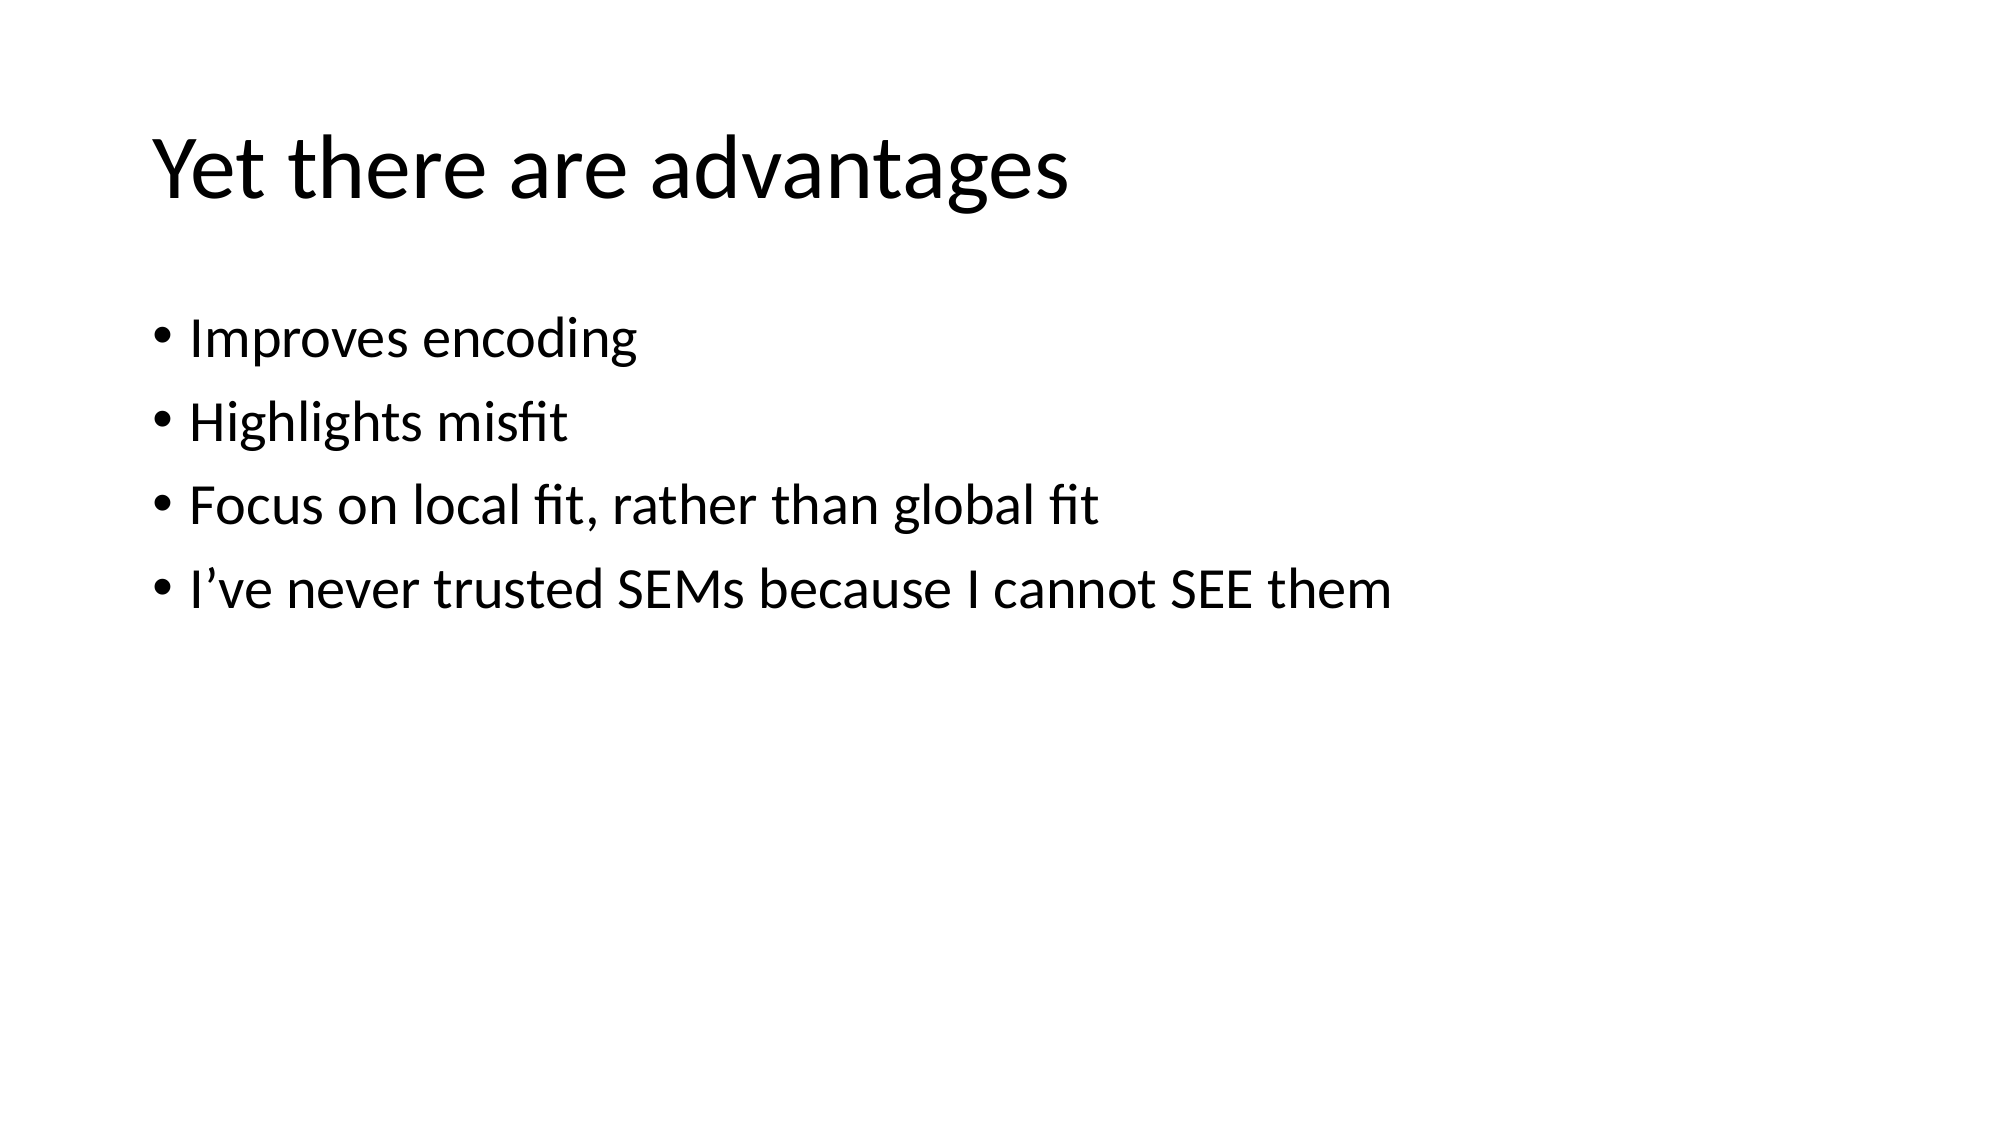

# Yet there are advantages
Improves encoding
Highlights misfit
Focus on local fit, rather than global fit
I’ve never trusted SEMs because I cannot SEE them